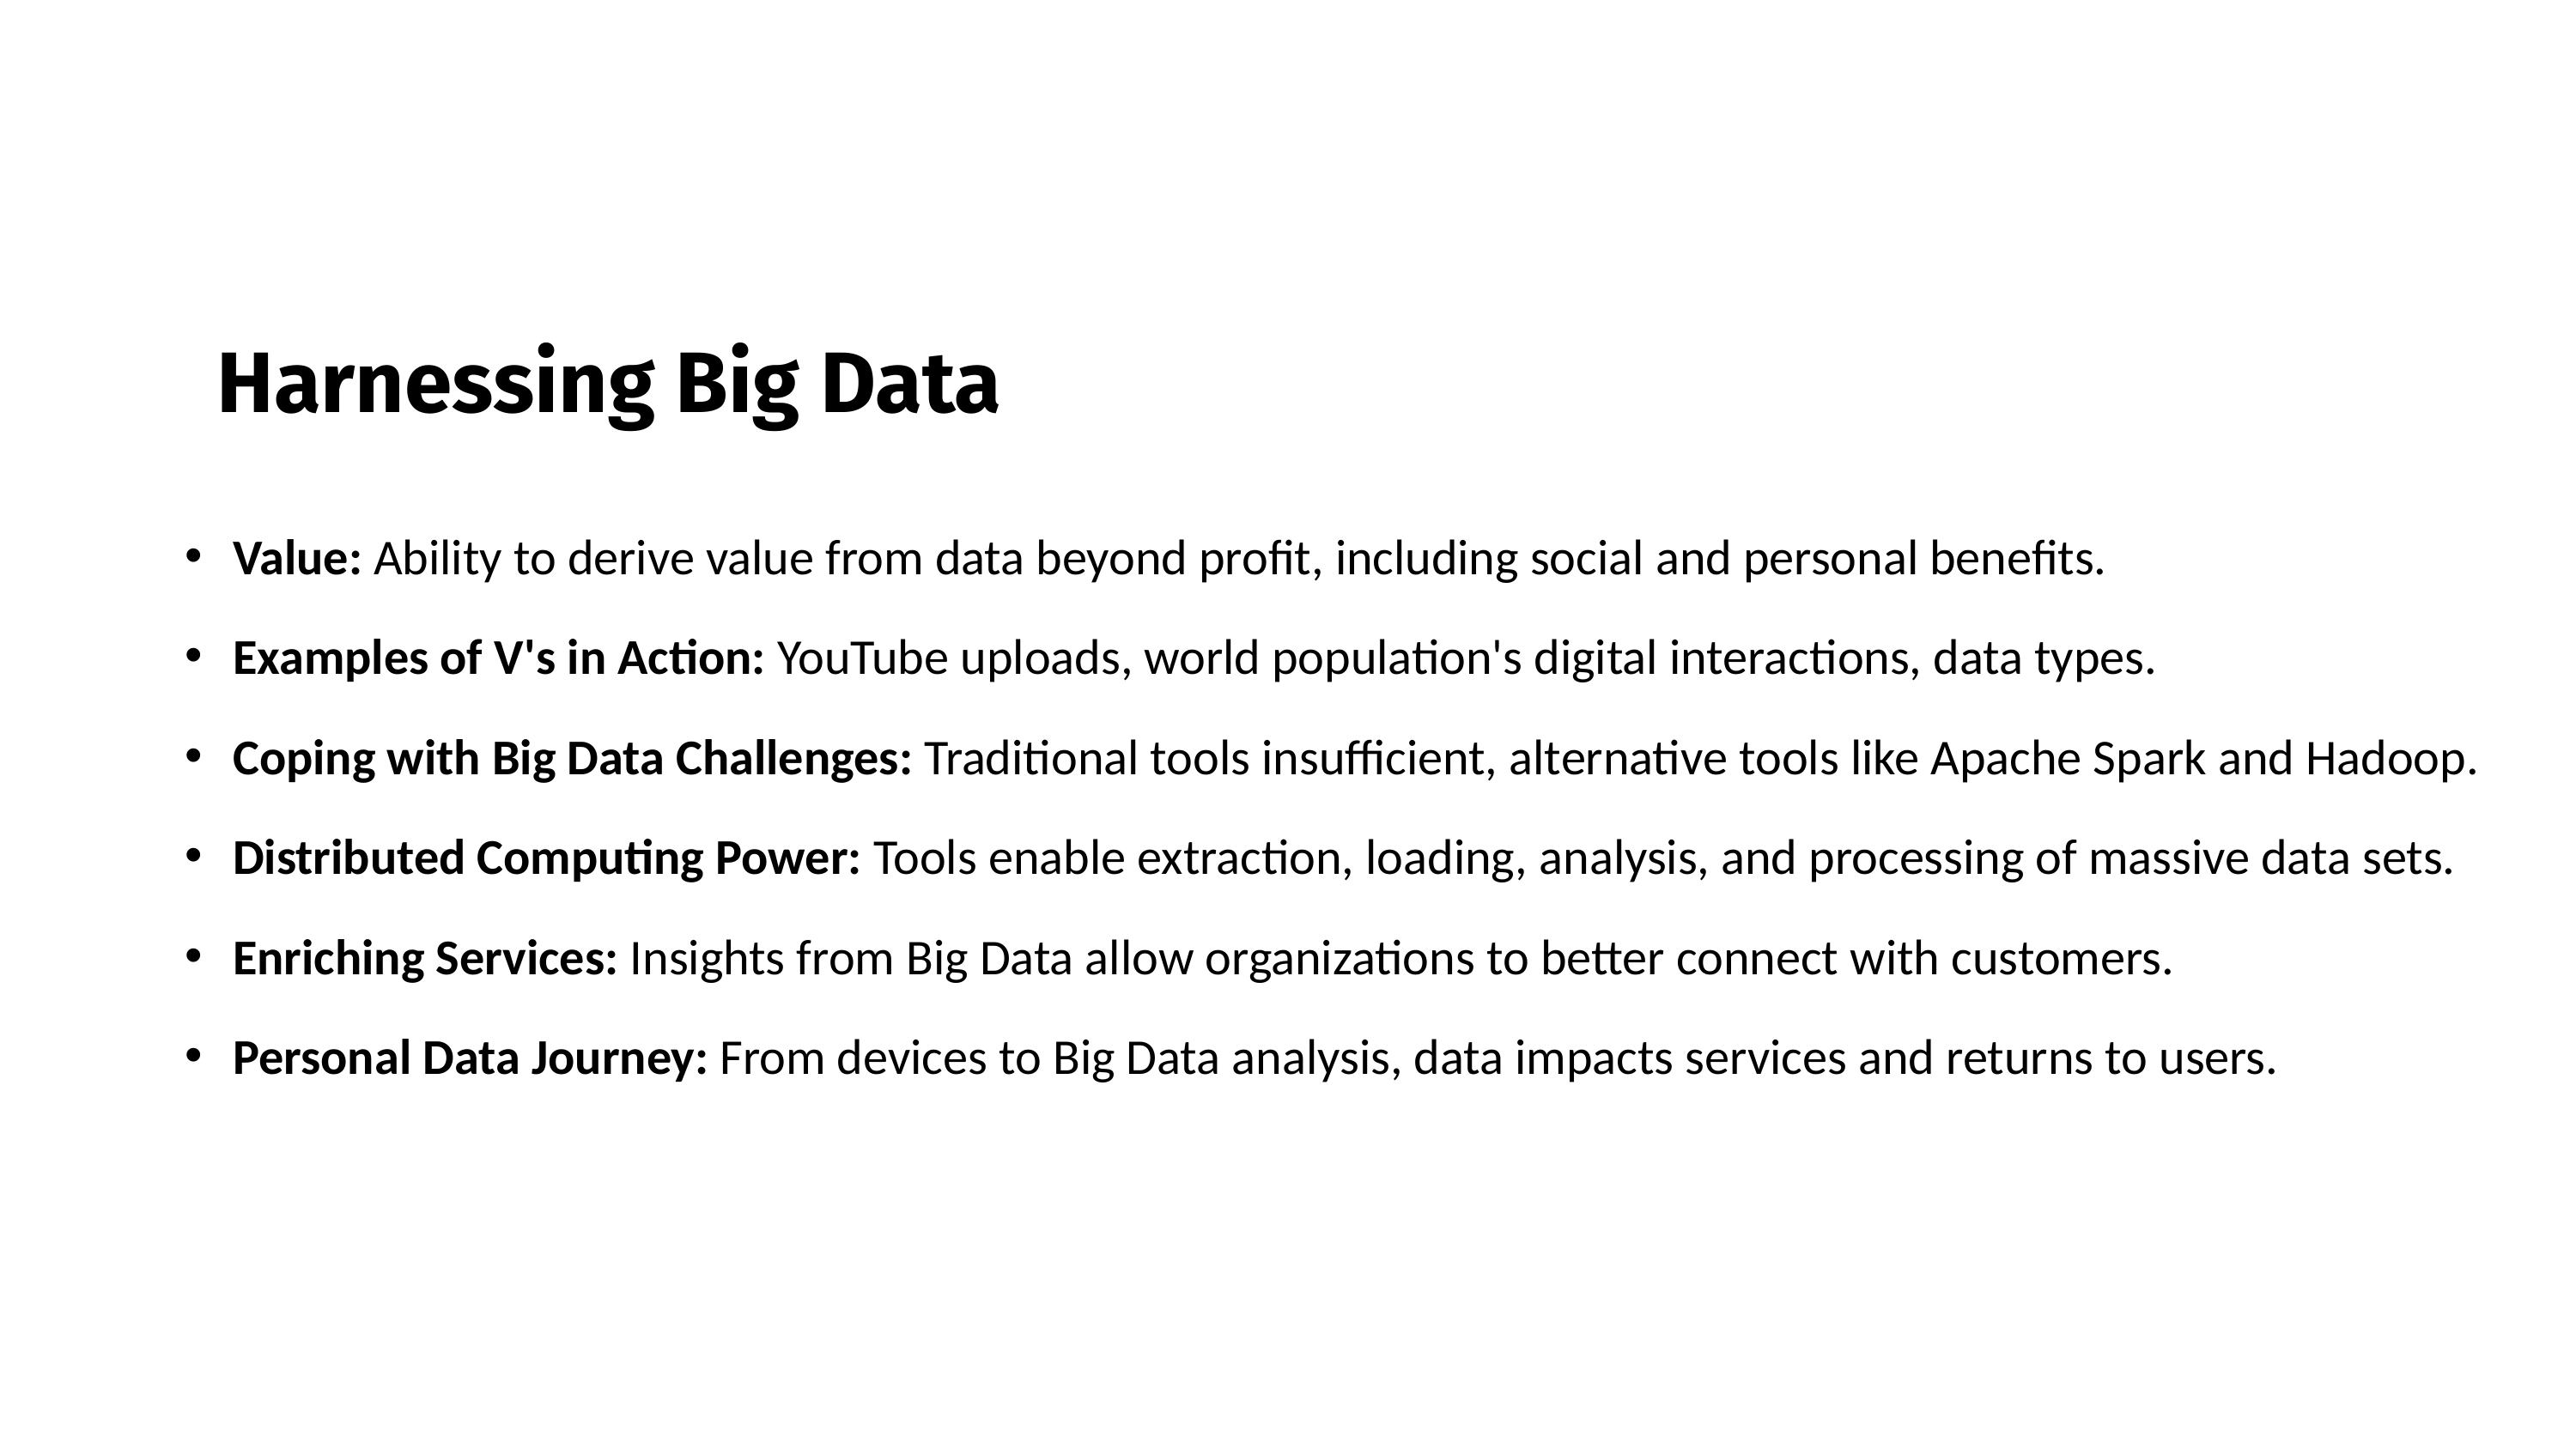

Harnessing Big Data
Value: Ability to derive value from data beyond profit, including social and personal benefits.
Examples of V's in Action: YouTube uploads, world population's digital interactions, data types.
Coping with Big Data Challenges: Traditional tools insufficient, alternative tools like Apache Spark and Hadoop.
Distributed Computing Power: Tools enable extraction, loading, analysis, and processing of massive data sets.
Enriching Services: Insights from Big Data allow organizations to better connect with customers.
Personal Data Journey: From devices to Big Data analysis, data impacts services and returns to users.